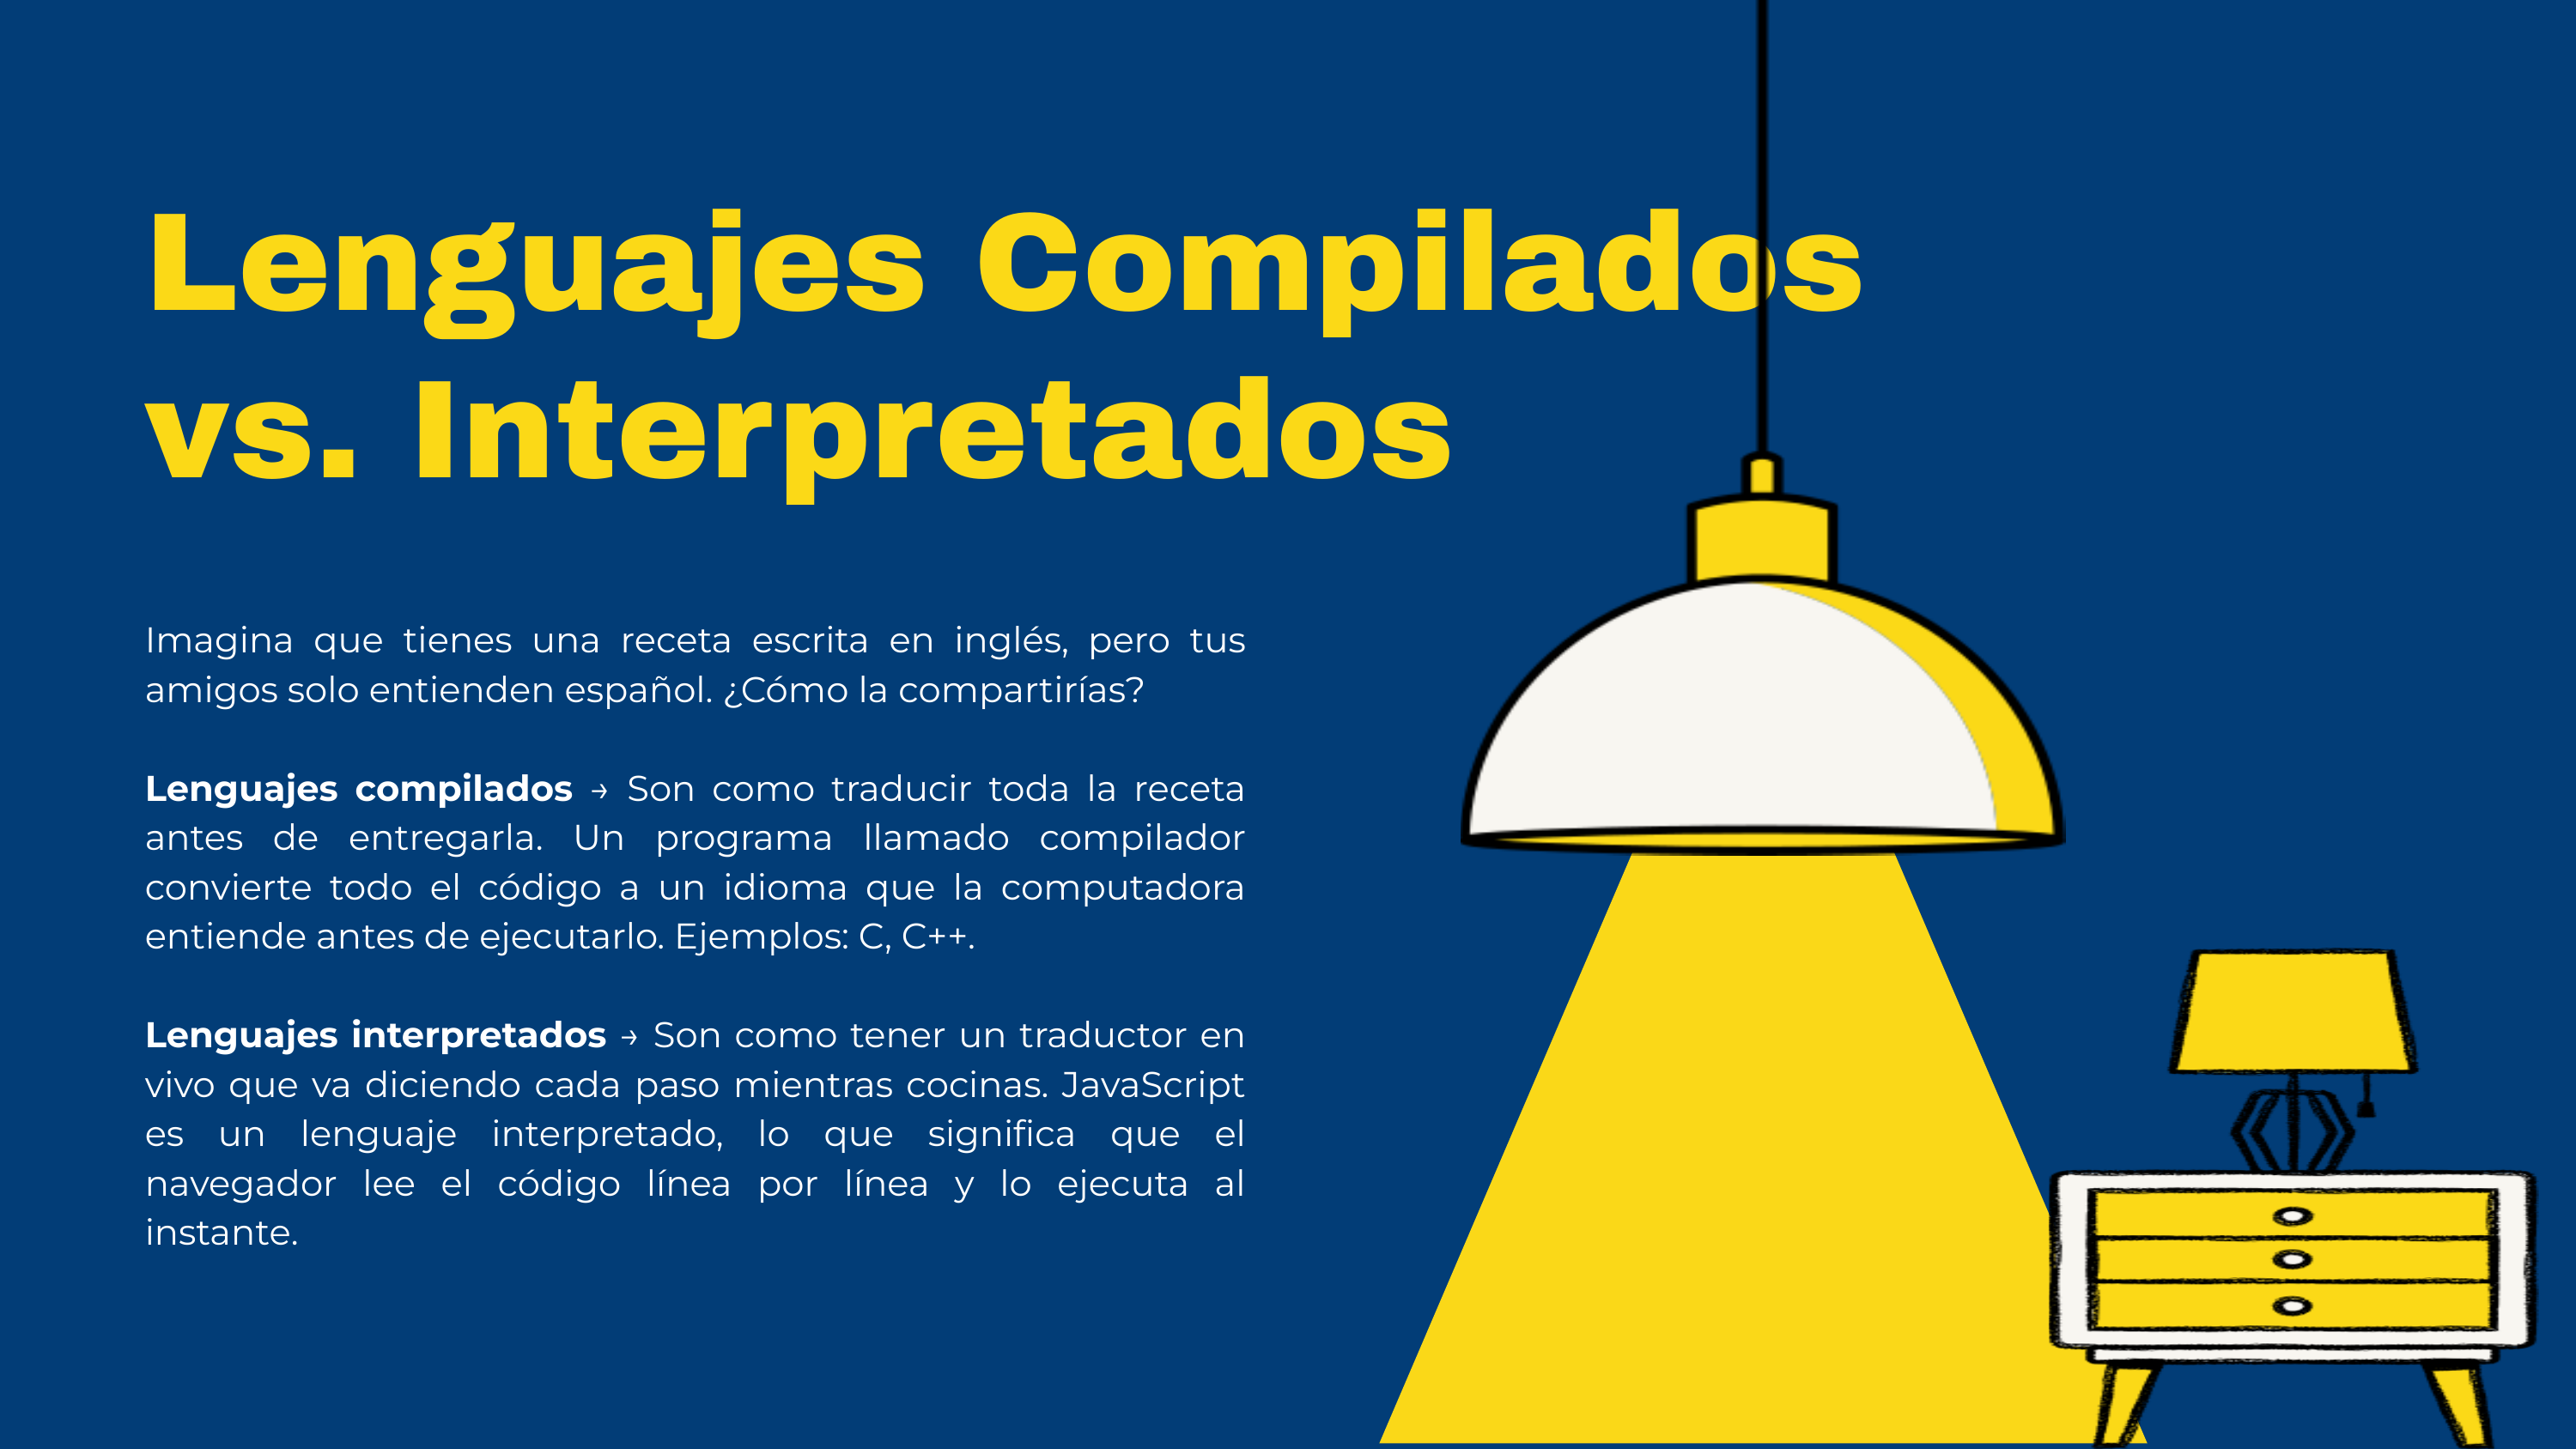

Lenguajes Compilados vs. Interpretados
Imagina que tienes una receta escrita en inglés, pero tus amigos solo entienden español. ¿Cómo la compartirías?

Lenguajes compilados → Son como traducir toda la receta antes de entregarla. Un programa llamado compilador convierte todo el código a un idioma que la computadora entiende antes de ejecutarlo. Ejemplos: C, C++.

Lenguajes interpretados → Son como tener un traductor en vivo que va diciendo cada paso mientras cocinas. JavaScript es un lenguaje interpretado, lo que significa que el navegador lee el código línea por línea y lo ejecuta al instante.